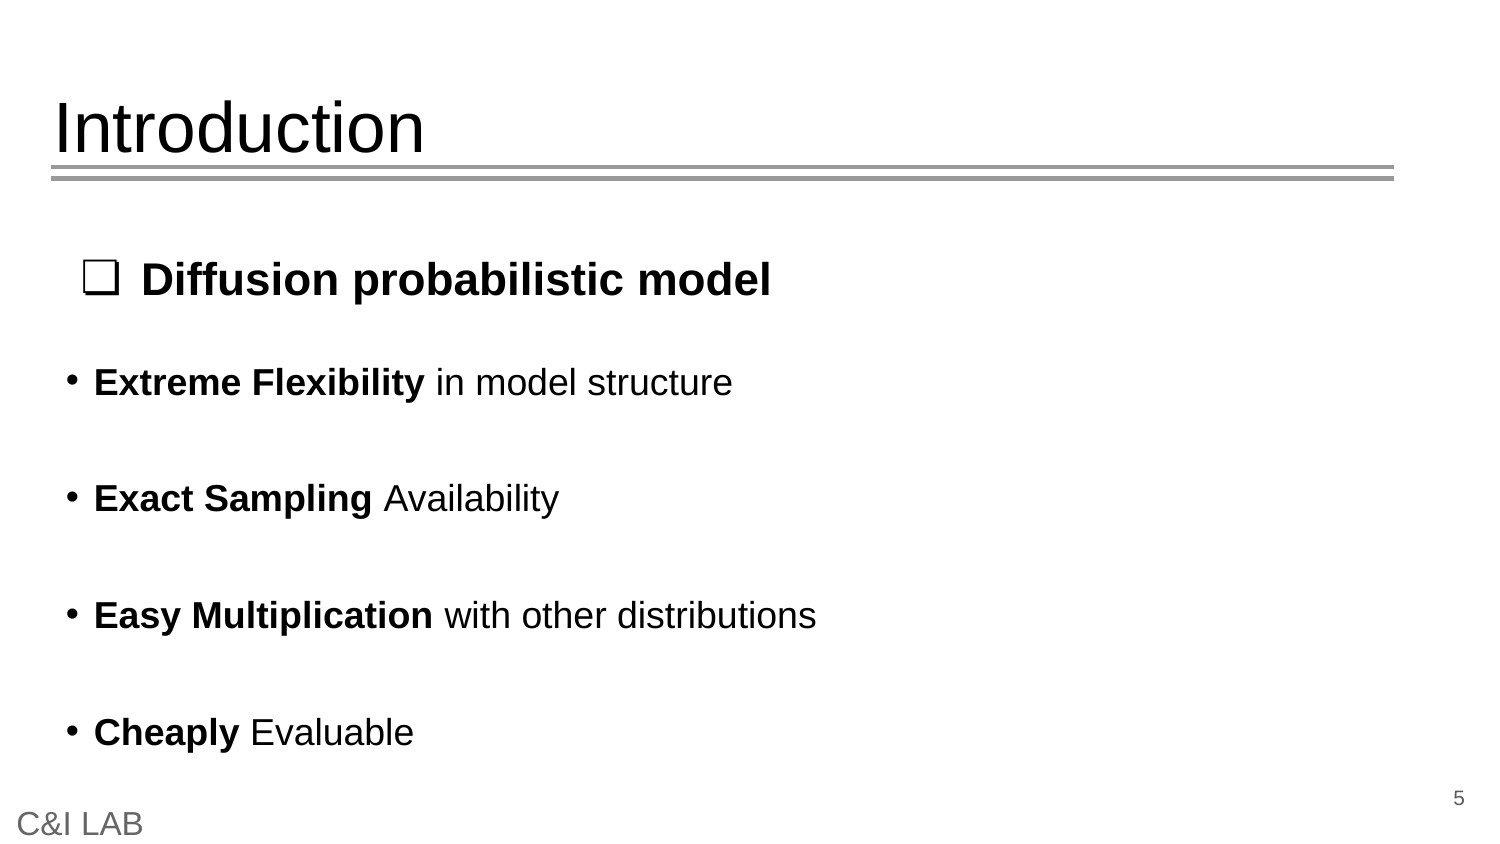

# Introduction
Diffusion probabilistic model
Extreme Flexibility in model structure

Exact Sampling Availability

Easy Multiplication with other distributions

Cheaply Evaluable
5
C&I LAB